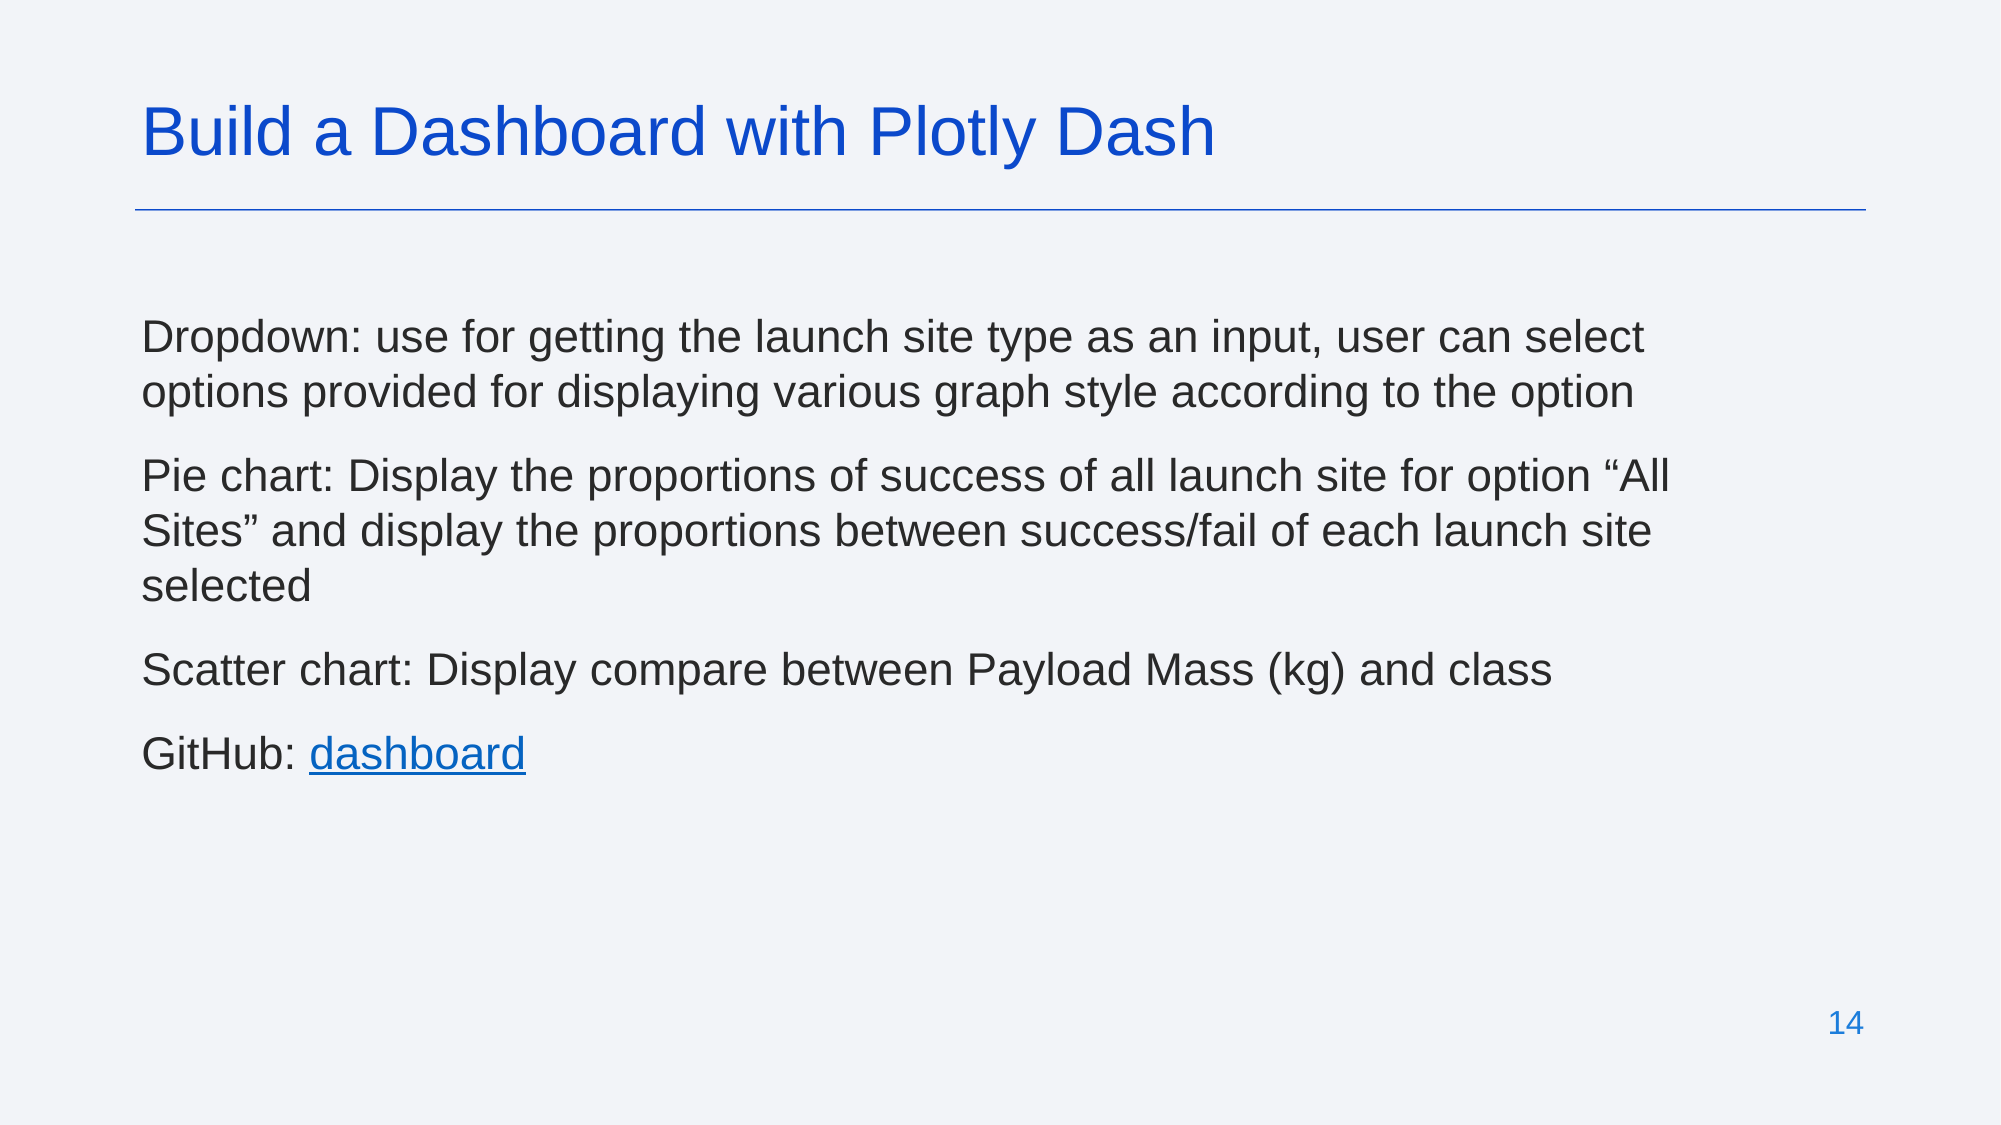

Build a Dashboard with Plotly Dash
Dropdown: use for getting the launch site type as an input, user can select options provided for displaying various graph style according to the option
Pie chart: Display the proportions of success of all launch site for option “All Sites” and display the proportions between success/fail of each launch site selected
Scatter chart: Display compare between Payload Mass (kg) and class
GitHub: dashboard

14